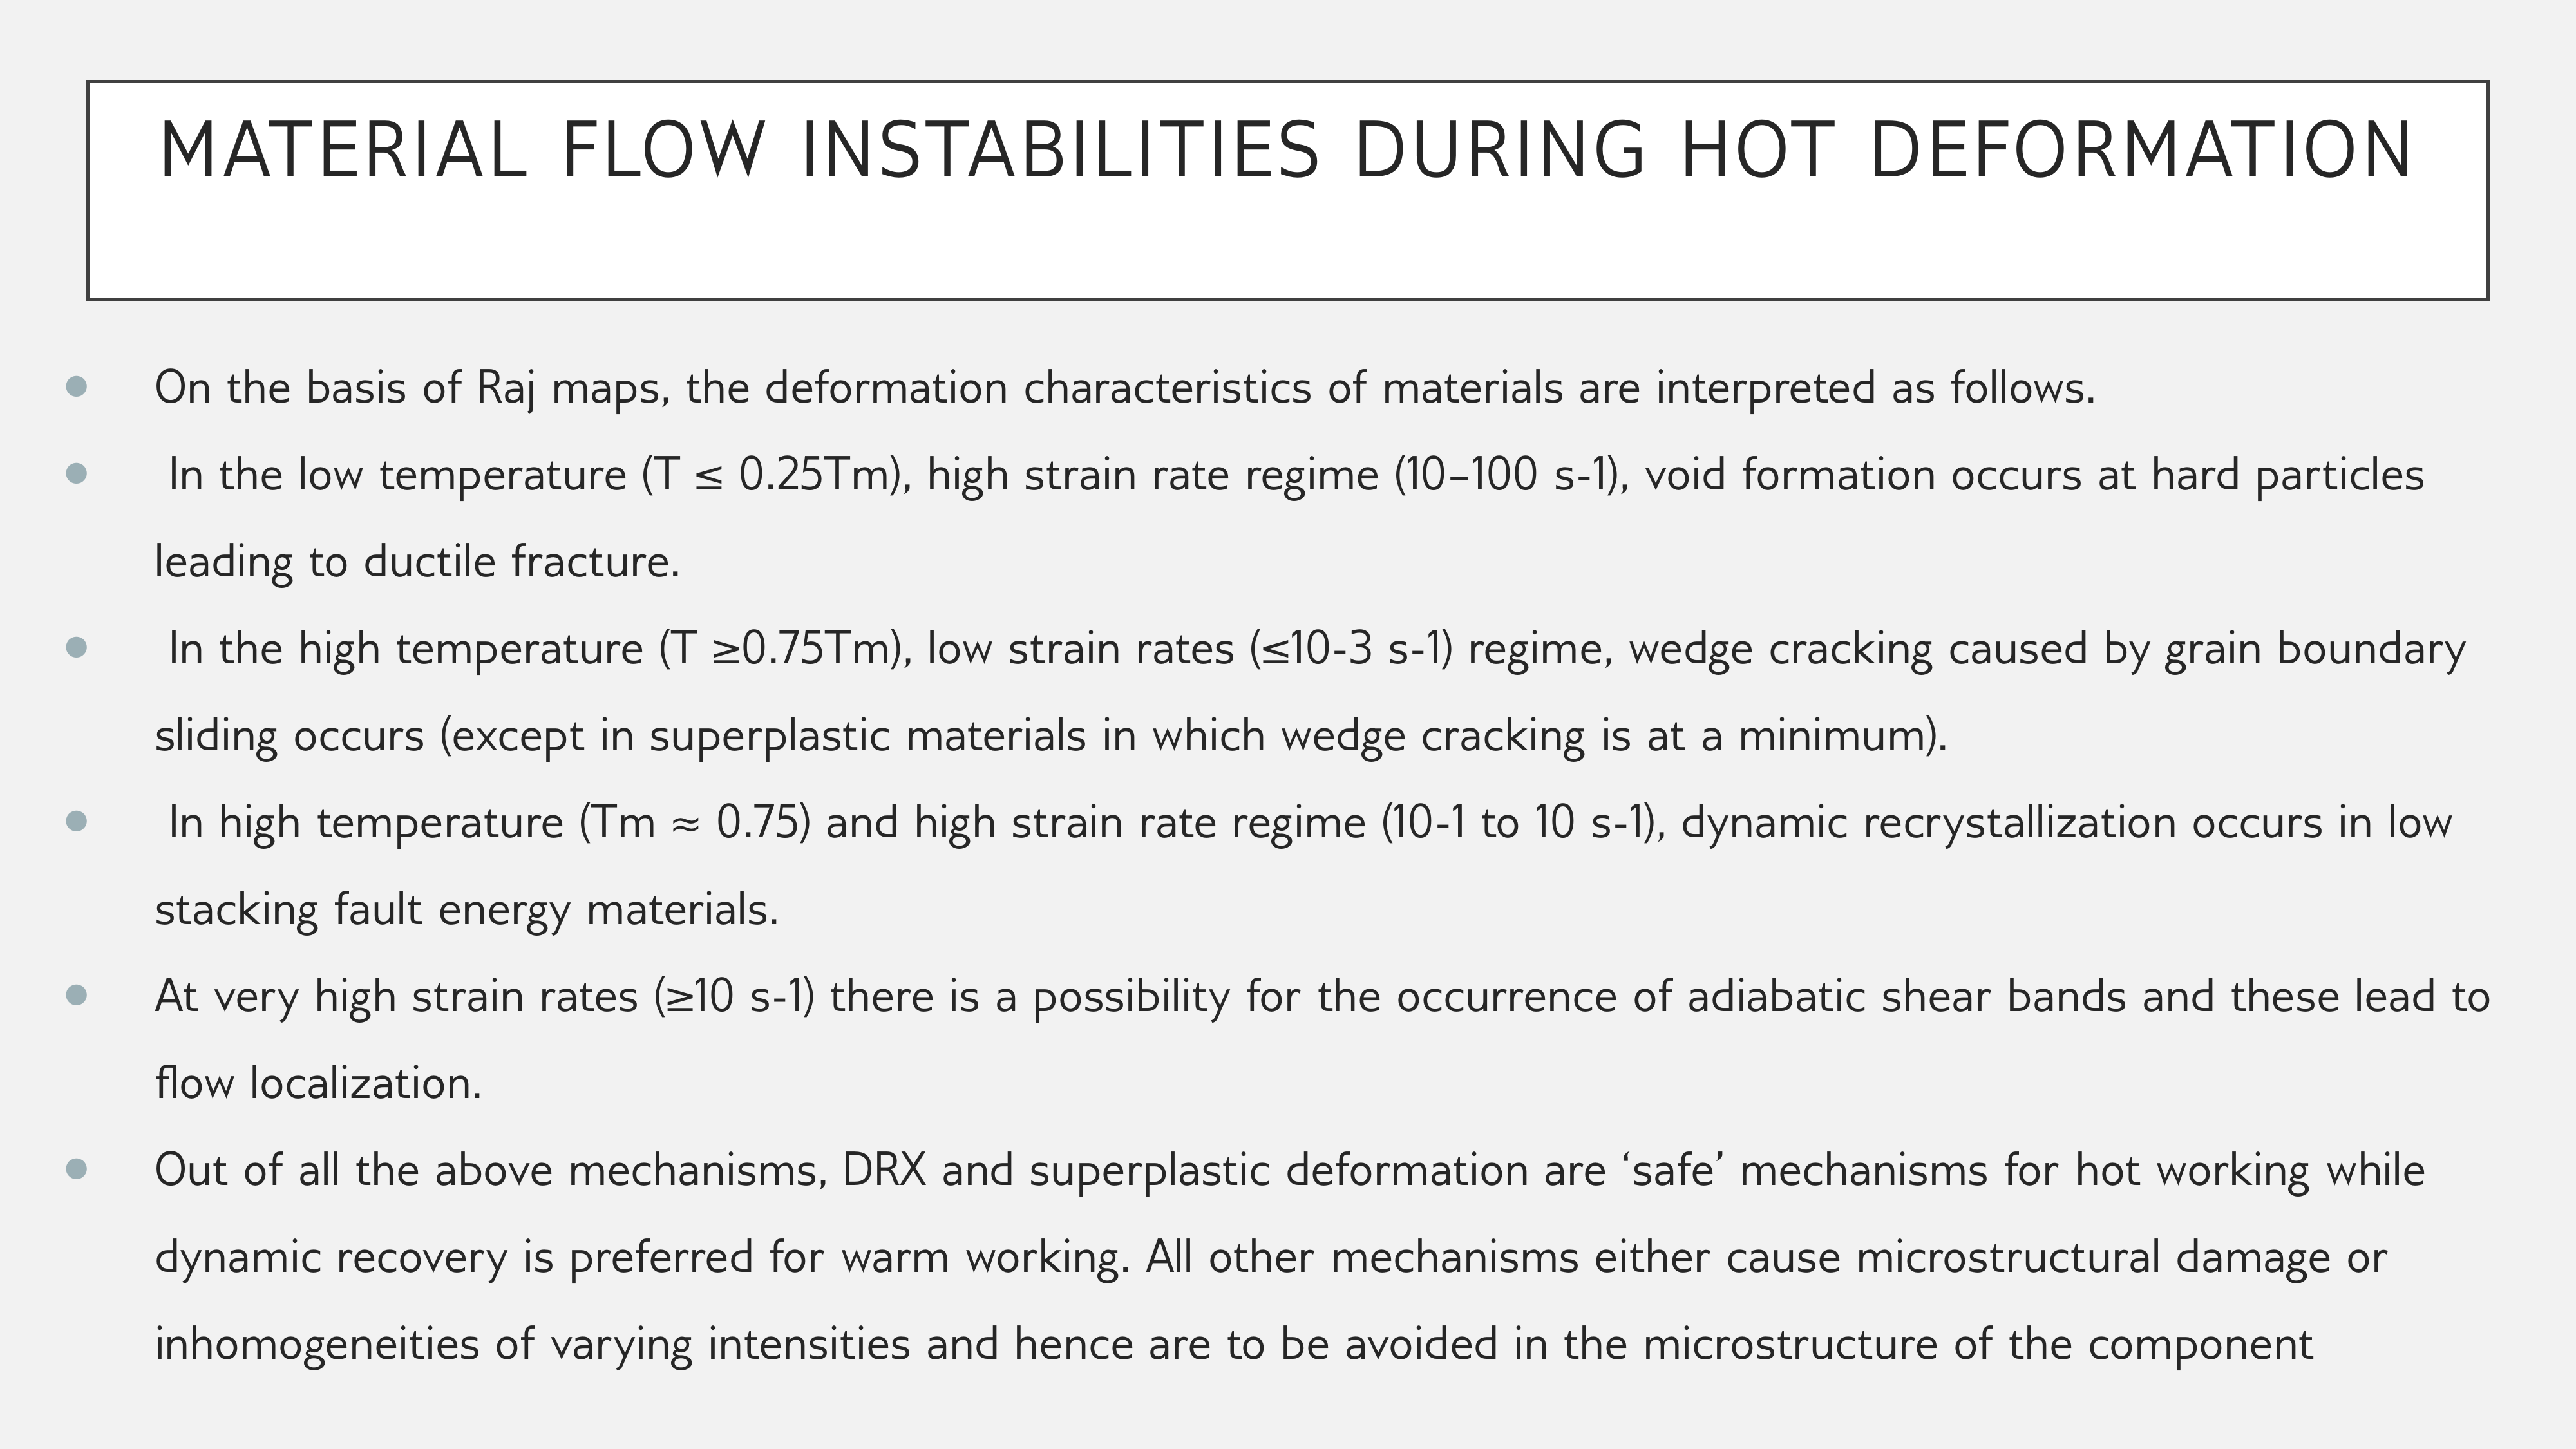

# Material Flow instabilities during hot deformation
On the basis of Raj maps, the deformation characteristics of materials are interpreted as follows.
 In the low temperature (T ≤ 0.25Tm), high strain rate regime (10–100 s−1), void formation occurs at hard particles leading to ductile fracture.
 In the high temperature (T ≥0.75Tm), low strain rates (≤10−3 s−1) regime, wedge cracking caused by grain boundary sliding occurs (except in superplastic materials in which wedge cracking is at a minimum).
 In high temperature (Tm ≈ 0.75) and high strain rate regime (10−1 to 10 s−1), dynamic recrystallization occurs in low stacking fault energy materials.
At very high strain rates (≥10 s−1) there is a possibility for the occurrence of adiabatic shear bands and these lead to flow localization.
Out of all the above mechanisms, DRX and superplastic deformation are ‘safe’ mechanisms for hot working while dynamic recovery is preferred for warm working. All other mechanisms either cause microstructural damage or inhomogeneities of varying intensities and hence are to be avoided in the microstructure of the component